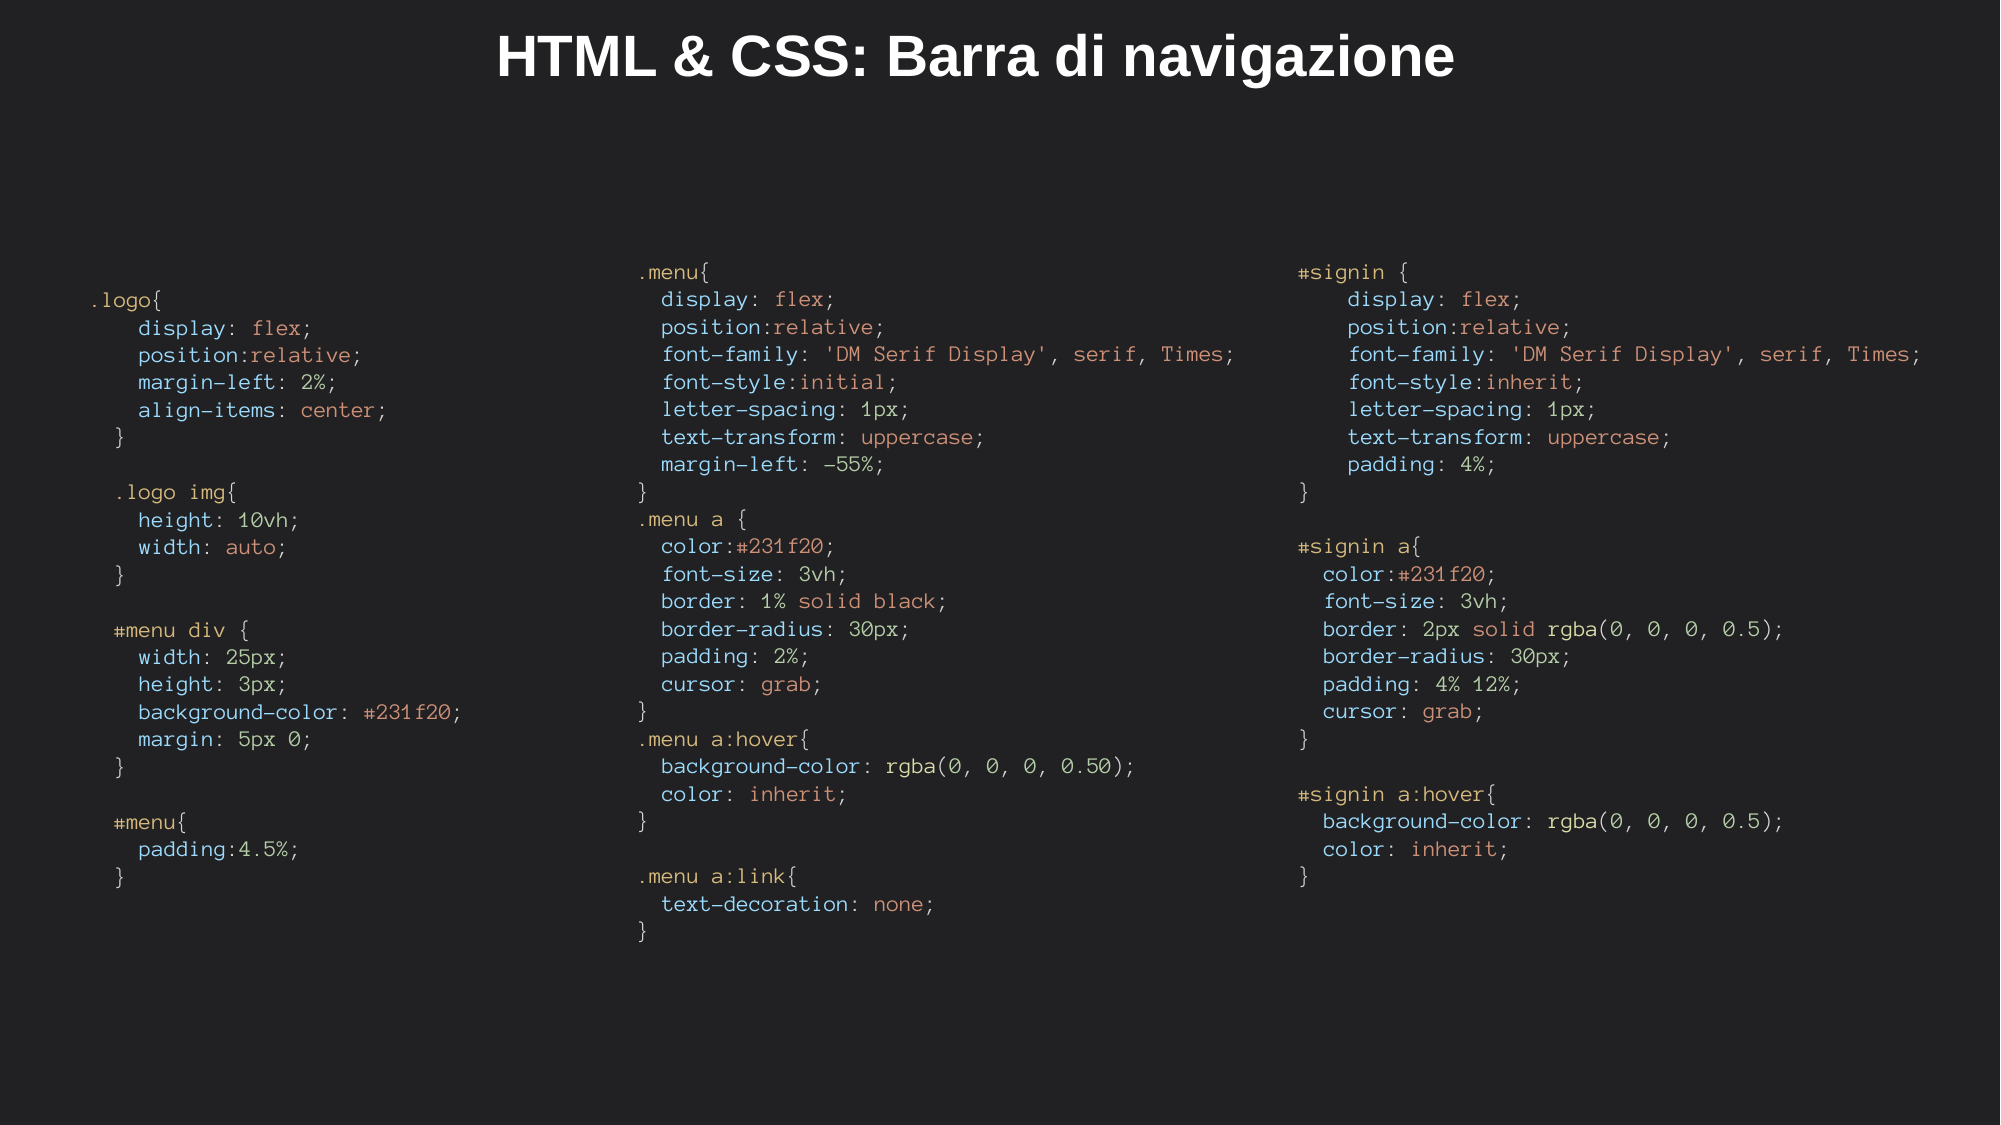

HTML & CSS: Barra di navigazione

  .menu{
    display: flex;
    position:relative;
    font-family: 'DM Serif Display', serif, Times;
    font-style:initial;
    letter-spacing: 1px;
    text-transform: uppercase;
    margin-left: -55%;
  }
  .menu a {
    color:#231f20;
    font-size: 3vh;
    border: 1% solid black;
    border-radius: 30px;
    padding: 2%;
    cursor: grab;
  }
  .menu a:hover{
    background-color: rgba(0, 0, 0, 0.50);
    color: inherit;
  }

  .menu a:link{
    text-decoration: none;
  }

  #signin {
      display: flex;
      position:relative;
      font-family: 'DM Serif Display', serif, Times;
      font-style:inherit;
      letter-spacing: 1px;
      text-transform: uppercase;
      padding: 4%;
  }

  #signin a{
    color:#231f20;
    font-size: 3vh;
    border: 2px solid rgba(0, 0, 0, 0.5);
    border-radius: 30px;
    padding: 4% 12%;
    cursor: grab;
  }

  #signin a:hover{
    background-color: rgba(0, 0, 0, 0.5);
    color: inherit;
  }
.logo{
    display: flex;
    position:relative;
    margin-left: 2%;
    align-items: center;
  }

  .logo img{
    height: 10vh;
    width: auto;
  }

  #menu div {
    width: 25px;
    height: 3px;
    background-color: #231f20;
    margin: 5px 0;
  }

  #menu{
    padding:4.5%;
  }